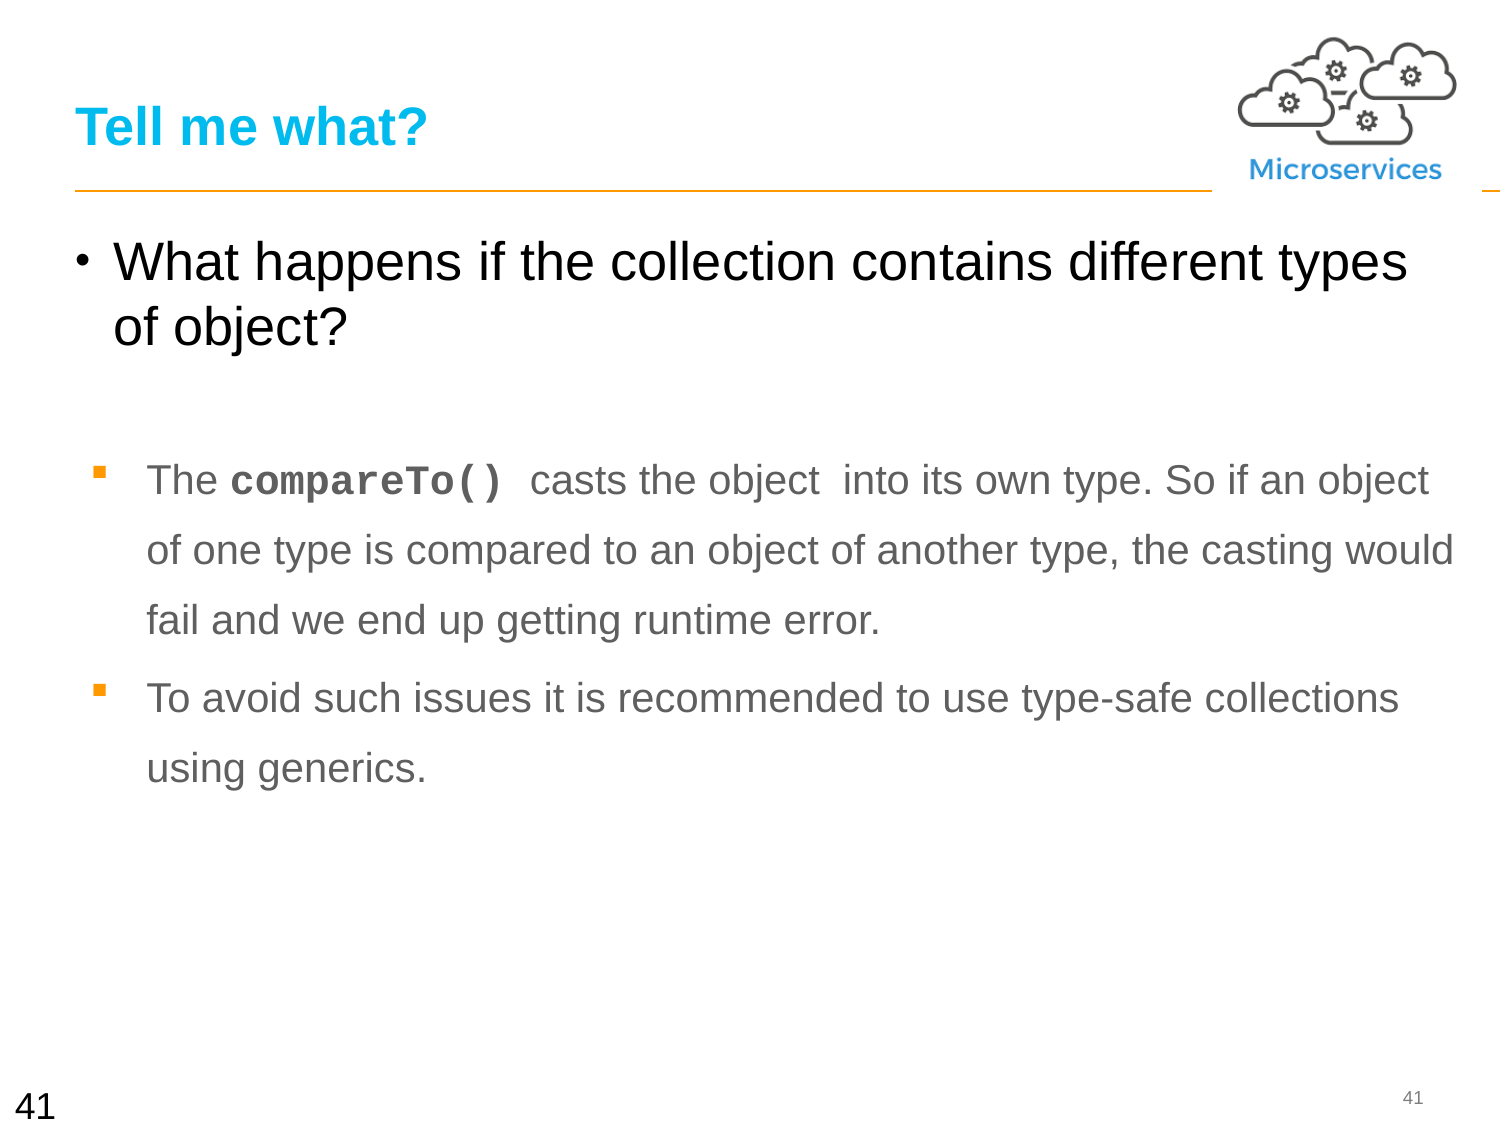

# Tell me what?
What happens if the collection contains different types of object?
The compareTo() casts the object  into its own type. So if an object of one type is compared to an object of another type, the casting would fail and we end up getting runtime error.
To avoid such issues it is recommended to use type-safe collections using generics.
41